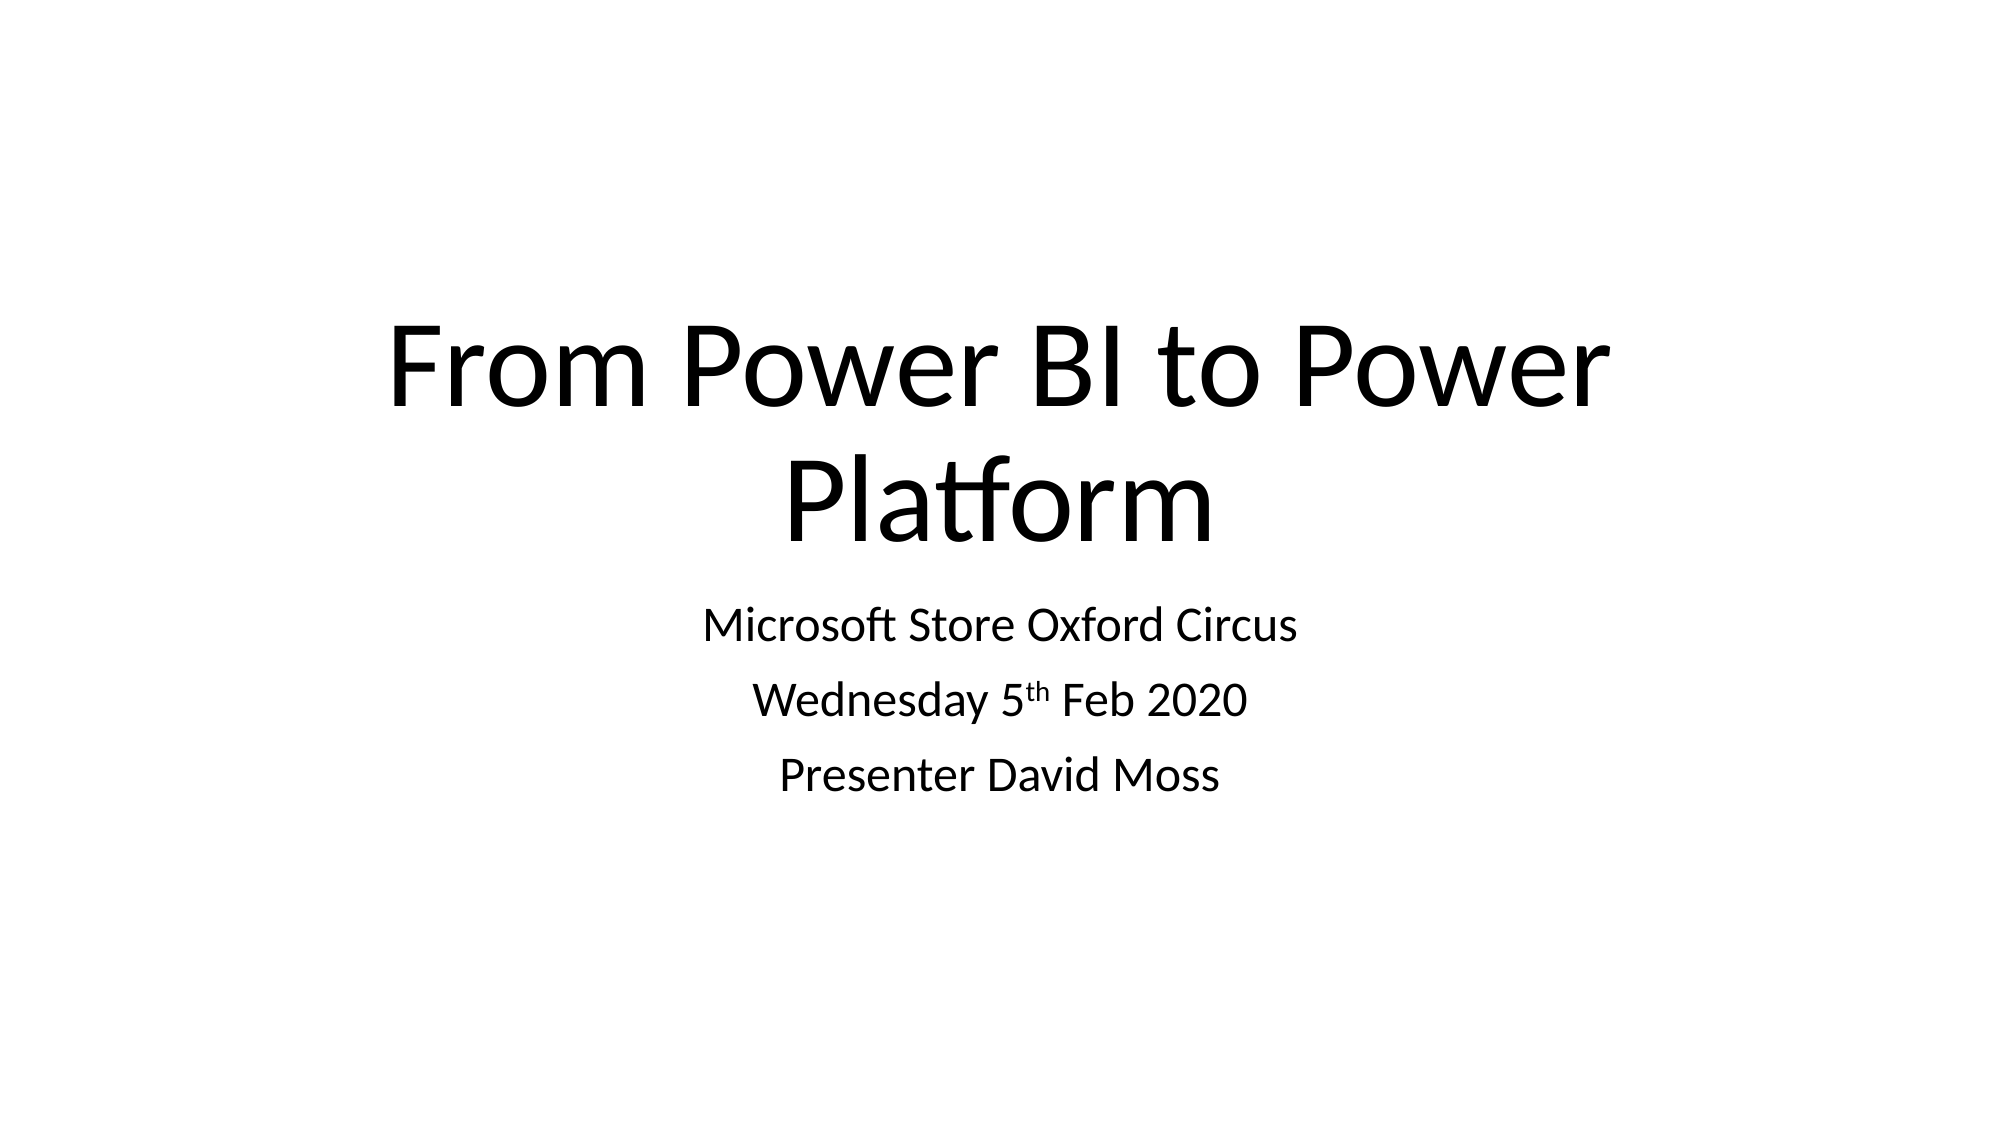

# From Power BI to Power Platform
Microsoft Store Oxford Circus
Wednesday 5th Feb 2020
Presenter David Moss